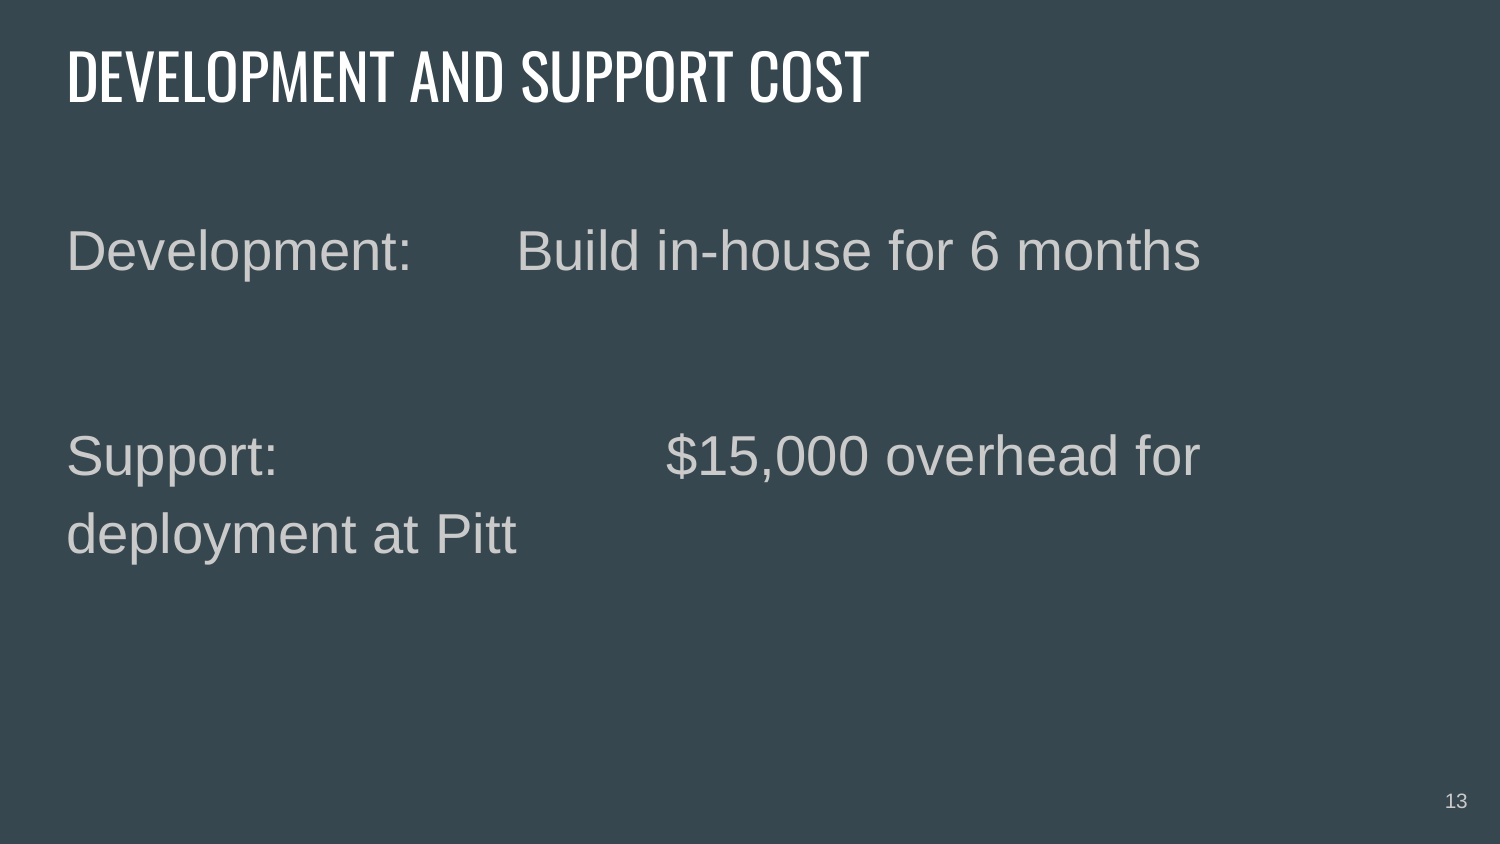

# DEVELOPMENT AND SUPPORT COST
Development: 	Build in-house for 6 months

Support: 			$15,000 overhead for deployment at Pitt

13